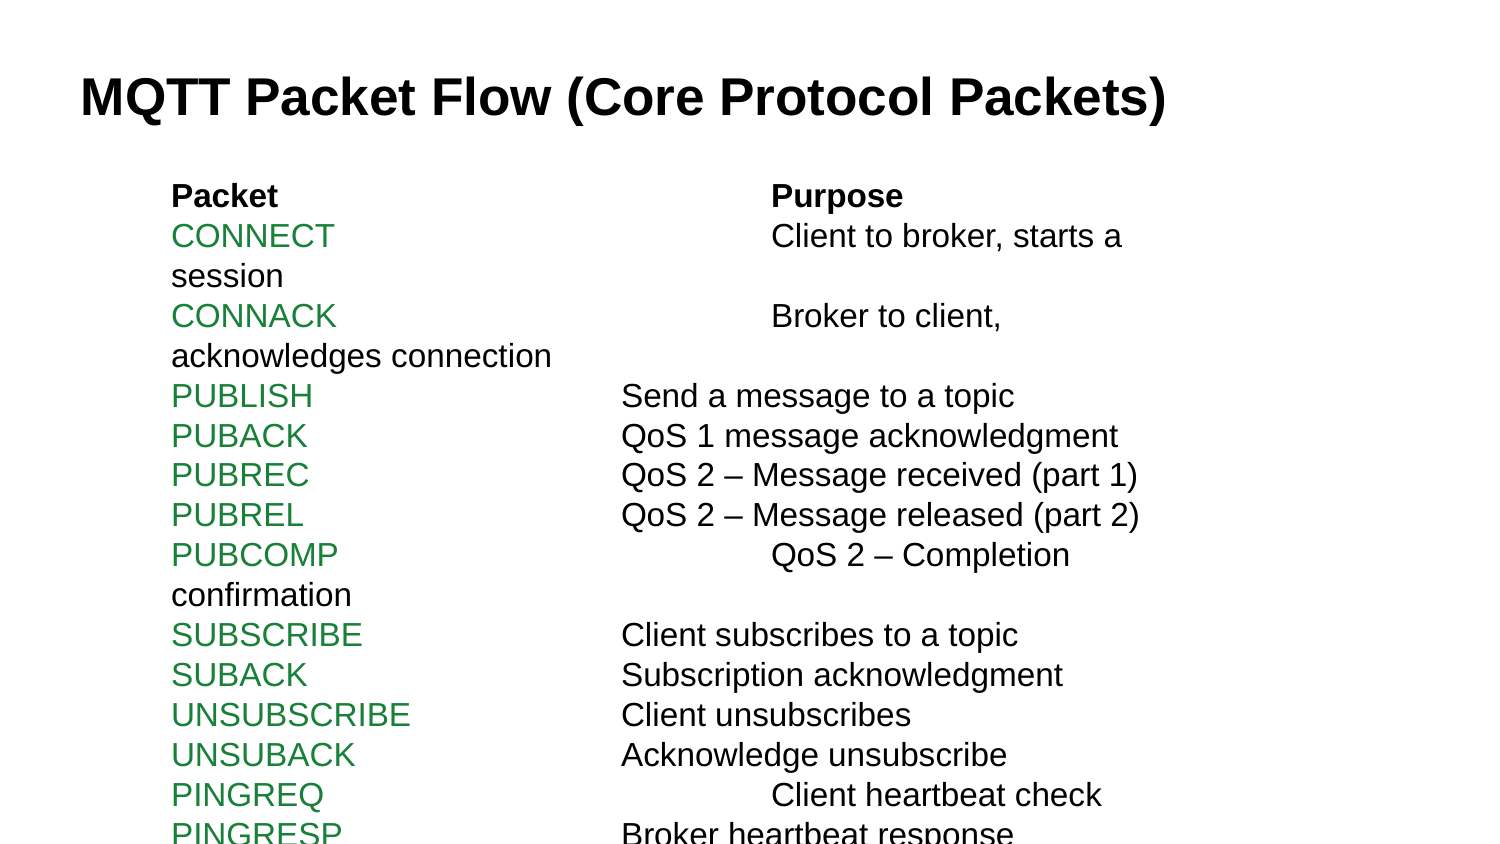

# MQTT Packet Flow (Core Protocol Packets)
Packet				Purpose
CONNECT			Client to broker, starts a session
CONNACK			Broker to client, acknowledges connection
PUBLISH			Send a message to a topic
PUBACK			QoS 1 message acknowledgment
PUBREC			QoS 2 – Message received (part 1)
PUBREL			QoS 2 – Message released (part 2)
PUBCOMP			QoS 2 – Completion confirmation
SUBSCRIBE		Client subscribes to a topic
SUBACK			Subscription acknowledgment
UNSUBSCRIBE		Client unsubscribes
UNSUBACK		Acknowledge unsubscribe
PINGREQ			Client heartbeat check
PINGRESP		Broker heartbeat response
DISCONNECT		Graceful session close